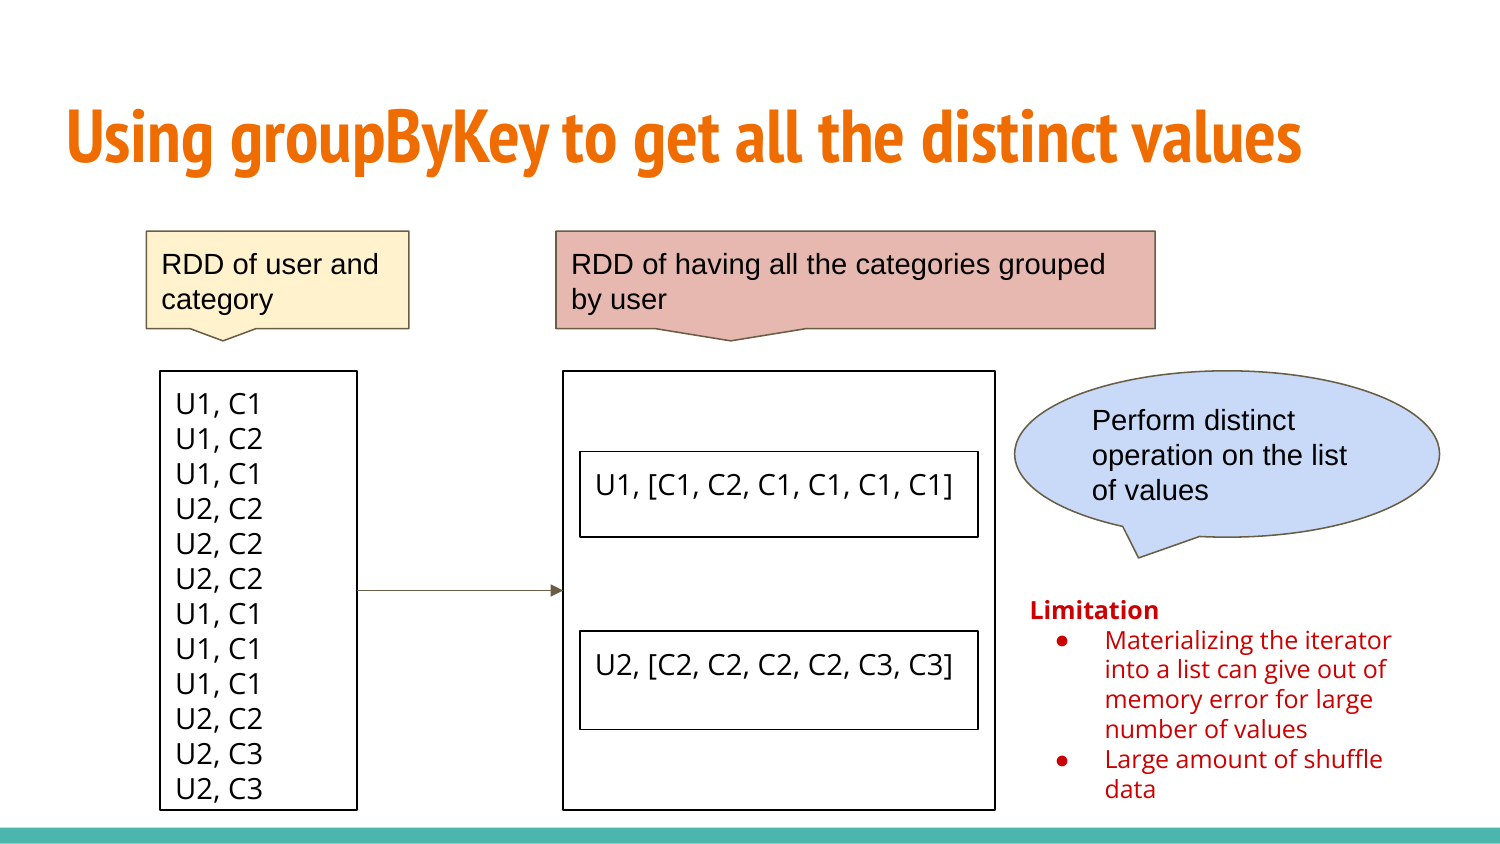

# Using groupByKey to get all the distinct values
RDD of user and category
RDD of having all the categories grouped by user
U1, C1
U1, C2
U1, C1
U2, C2
U2, C2
U2, C2
U1, C1
U1, C1
U1, C1
U2, C2
U2, C3
U2, C3

Perform distinct operation on the list of values
U1, [C1, C2, C1, C1, C1, C1]
Limitation
Materializing the iterator into a list can give out of memory error for large number of values
Large amount of shuffle data

U2, [C2, C2, C2, C2, C3, C3]